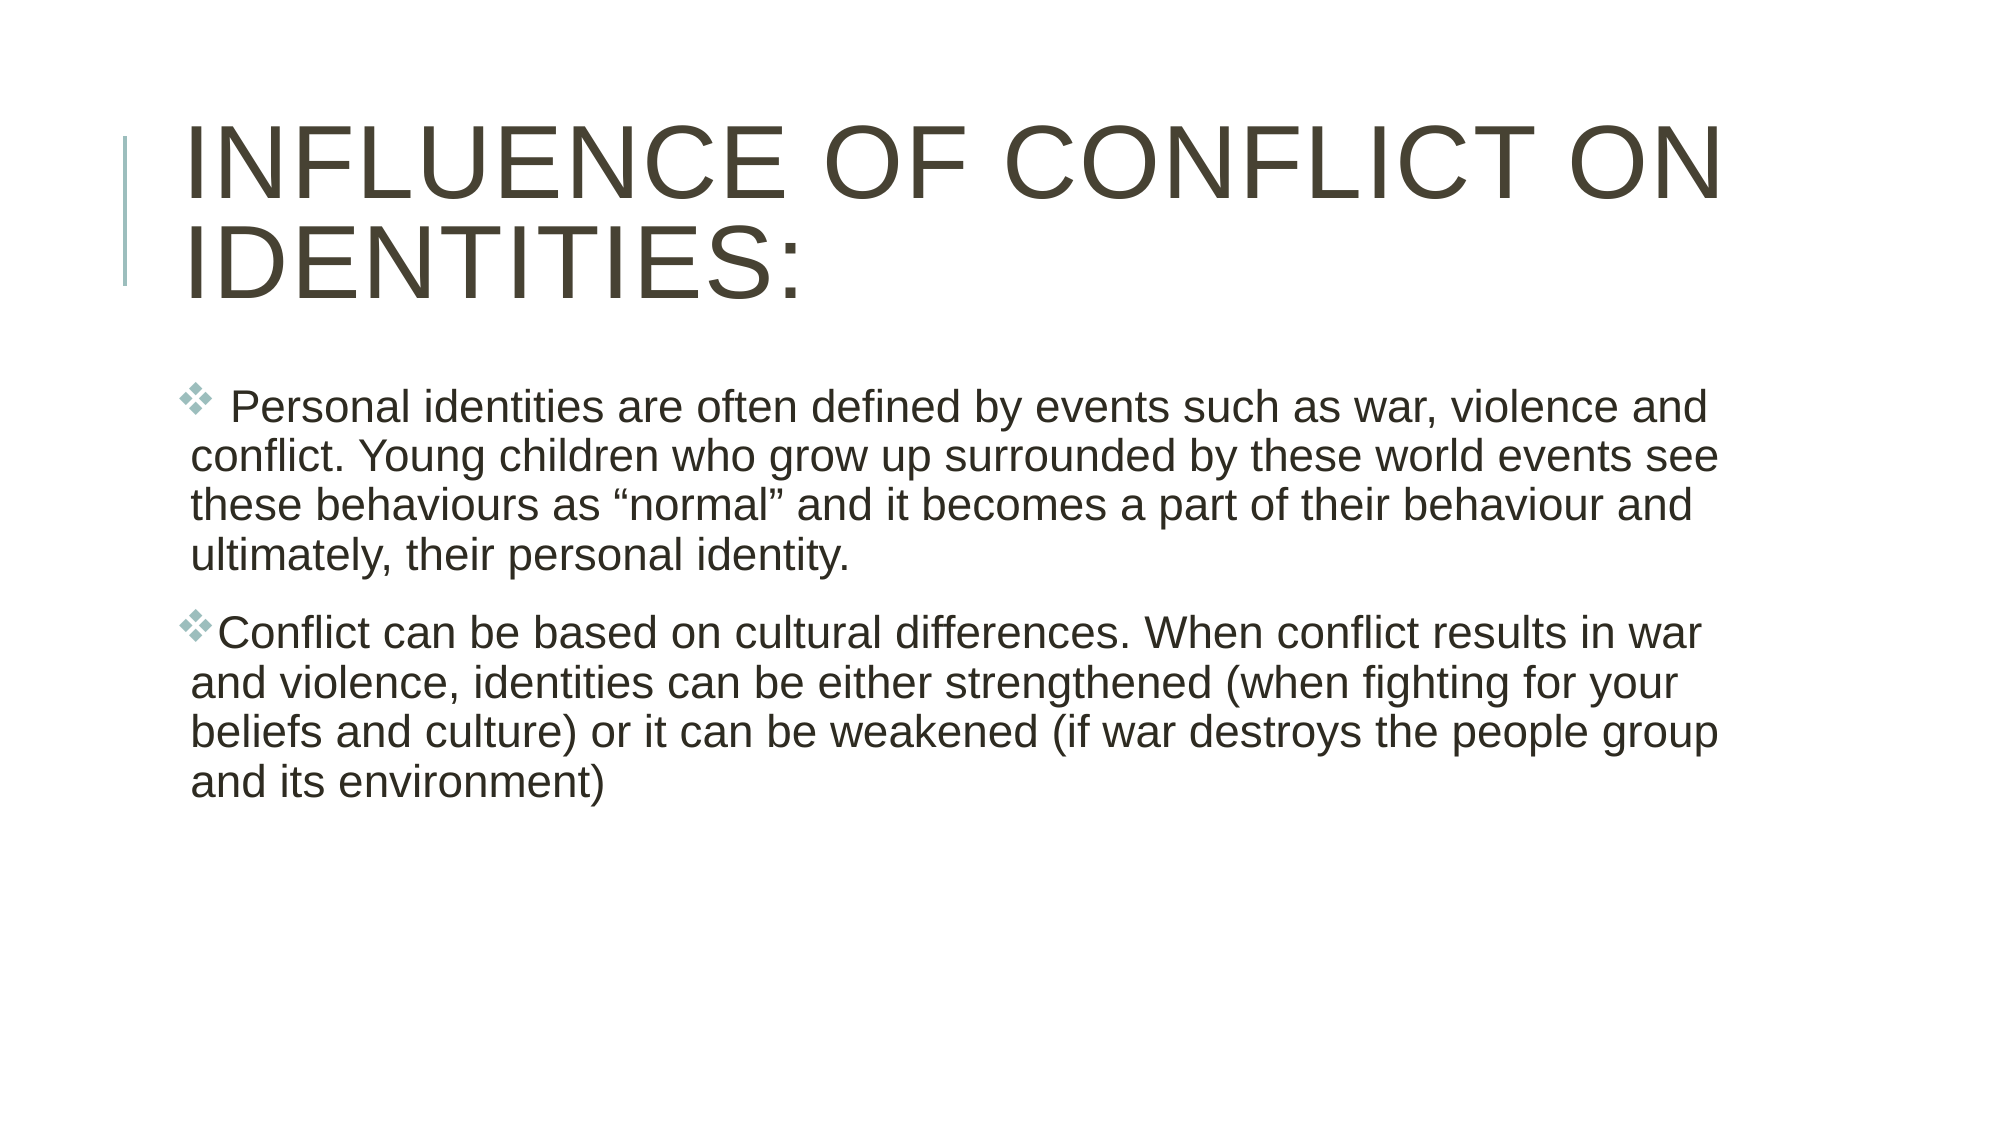

# Influence of conflict on identities:
 Personal identities are often defined by events such as war, violence and conflict. Young children who grow up surrounded by these world events see these behaviours as “normal” and it becomes a part of their behaviour and ultimately, their personal identity.
Conflict can be based on cultural differences. When conflict results in war and violence, identities can be either strengthened (when fighting for your beliefs and culture) or it can be weakened (if war destroys the people group and its environment)